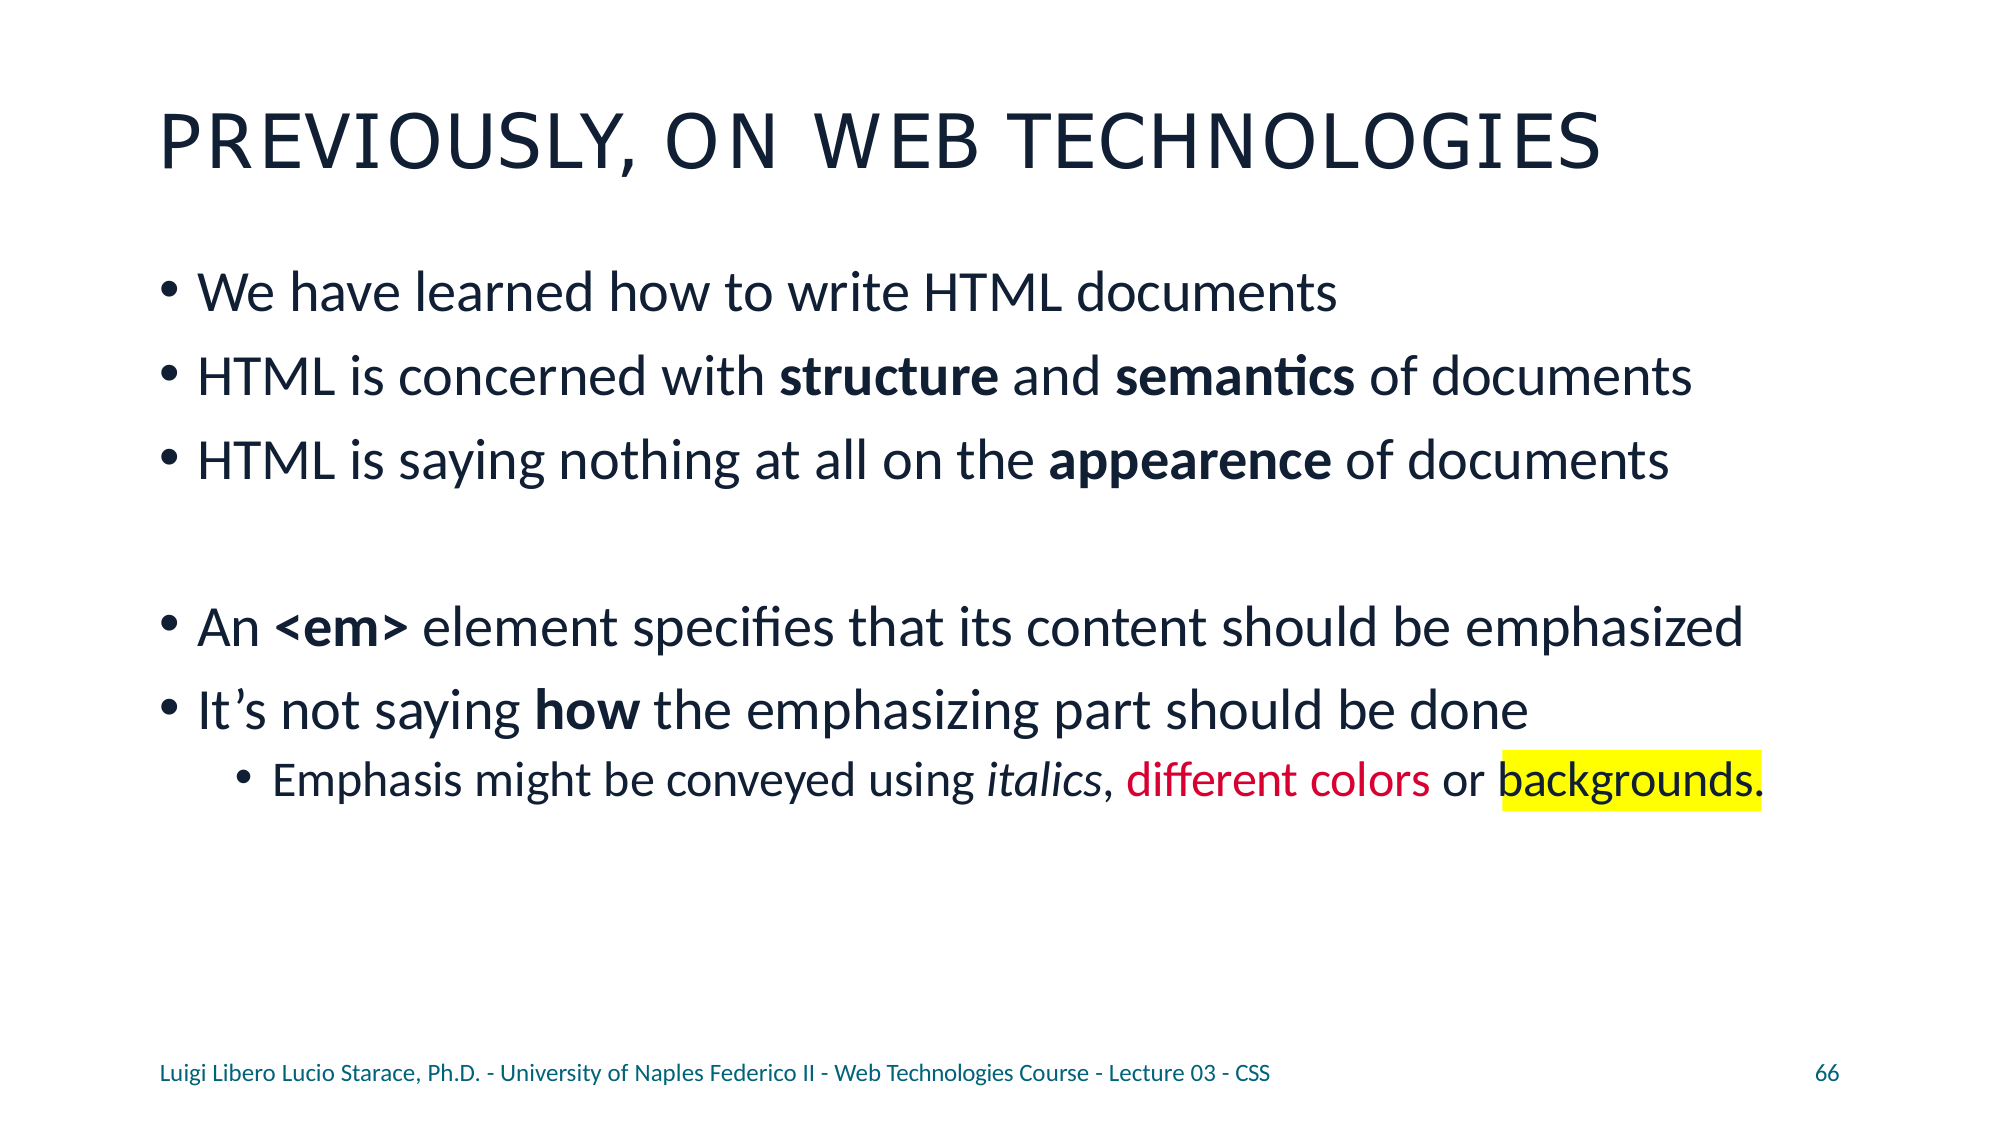

# PREVIOUSLY, ON WEB TECHNOLOGIES
We have learned how to write HTML documents
HTML is concerned with structure and semantics of documents
HTML is saying nothing at all on the appearence of documents

An <em> element specifies that its content should be emphasized
It’s not saying how the emphasizing part should be done
Emphasis might be conveyed using italics, different colors or backgrounds.

Luigi Libero Lucio Starace, Ph.D. - University of Naples Federico II - Web Technologies Course - Lecture 03 - CSS
66